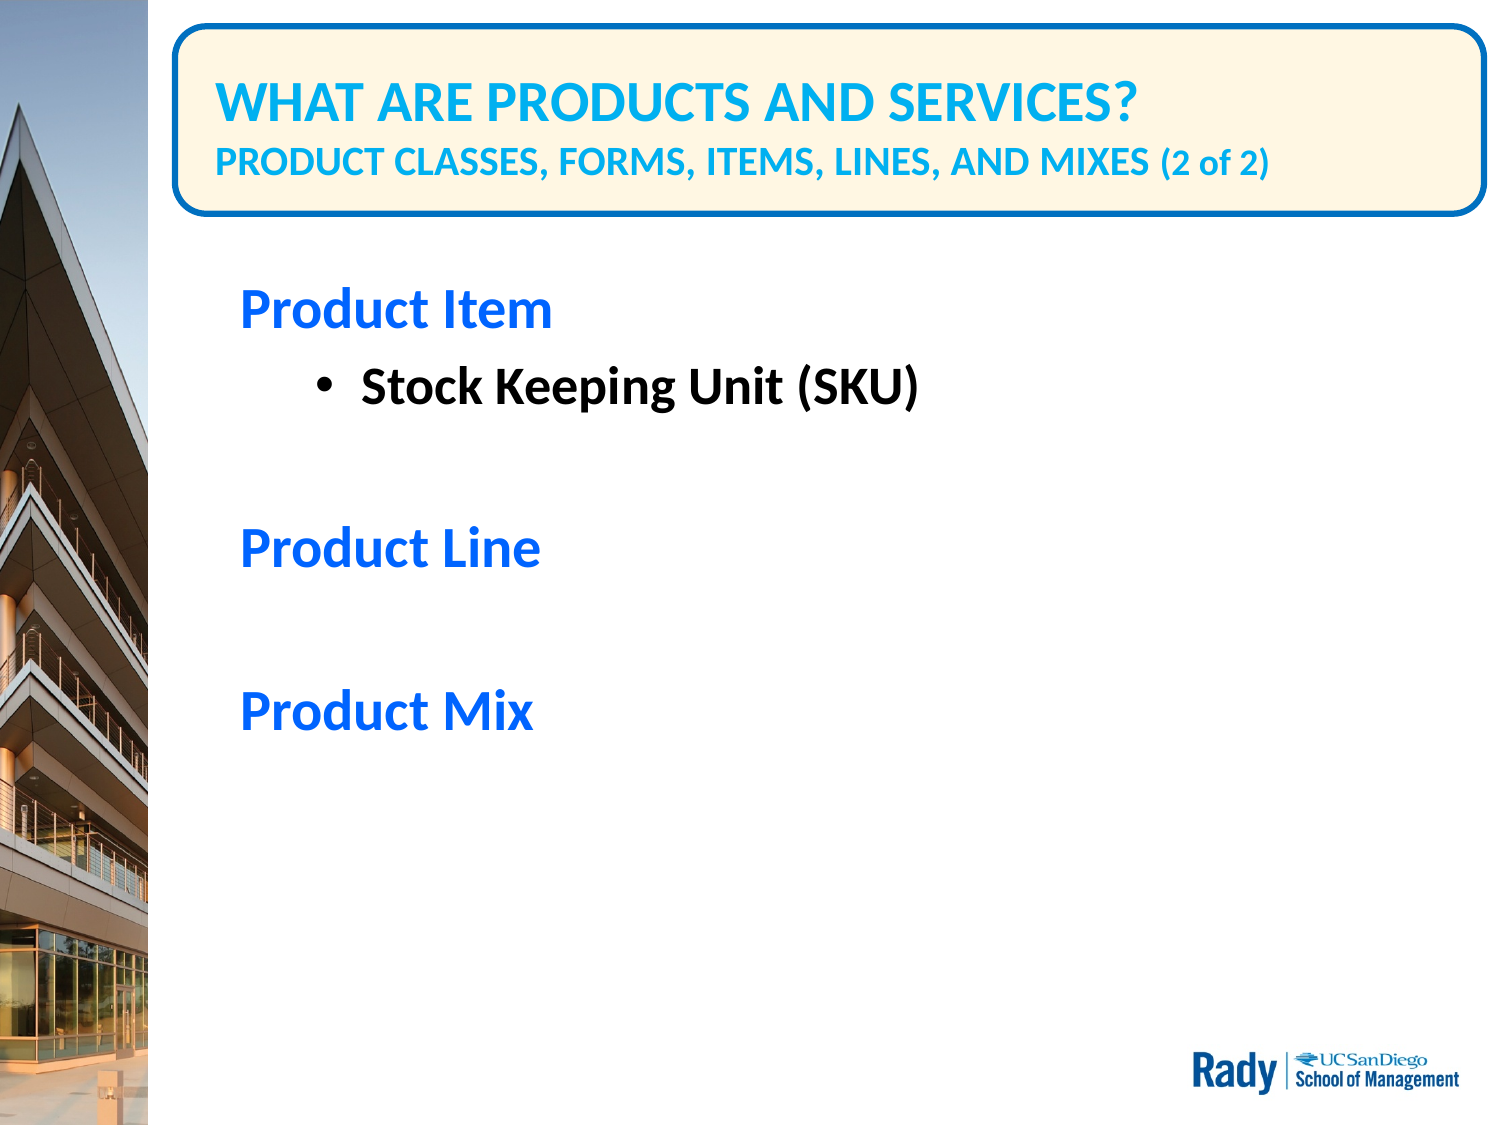

# WHAT ARE PRODUCTS AND SERVICES? PRODUCT CLASSES, FORMS, ITEMS, LINES, AND MIXES (2 of 2)
Product Item
Stock Keeping Unit (SKU)

Product Line

Product Mix